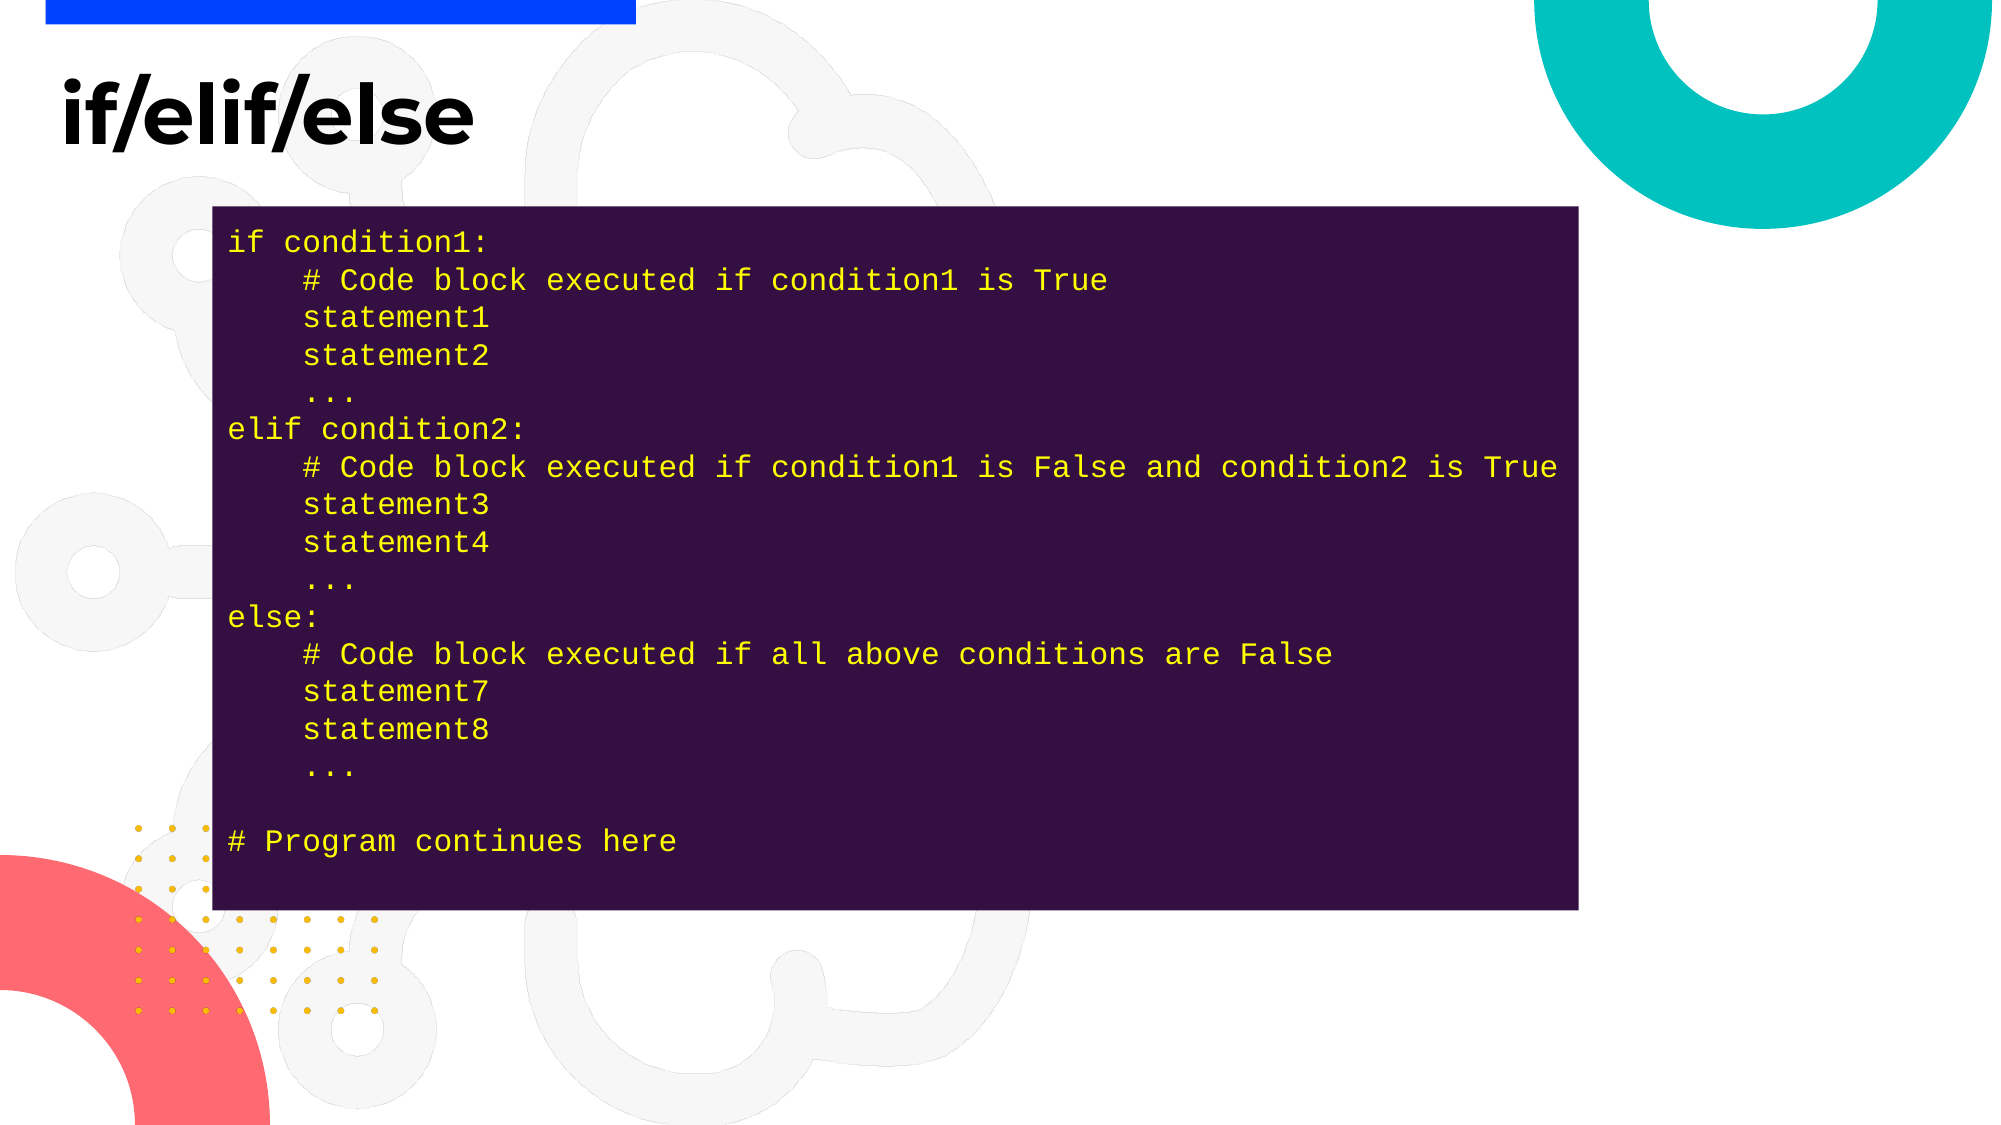

# if/elif/else
if condition1:
    # Code block executed if condition1 is True
    statement1
    statement2
    ...
elif condition2:
    # Code block executed if condition1 is False and condition2 is True
    statement3
    statement4
    ...
else:
    # Code block executed if all above conditions are False
    statement7
    statement8
    ...

# Program continues here